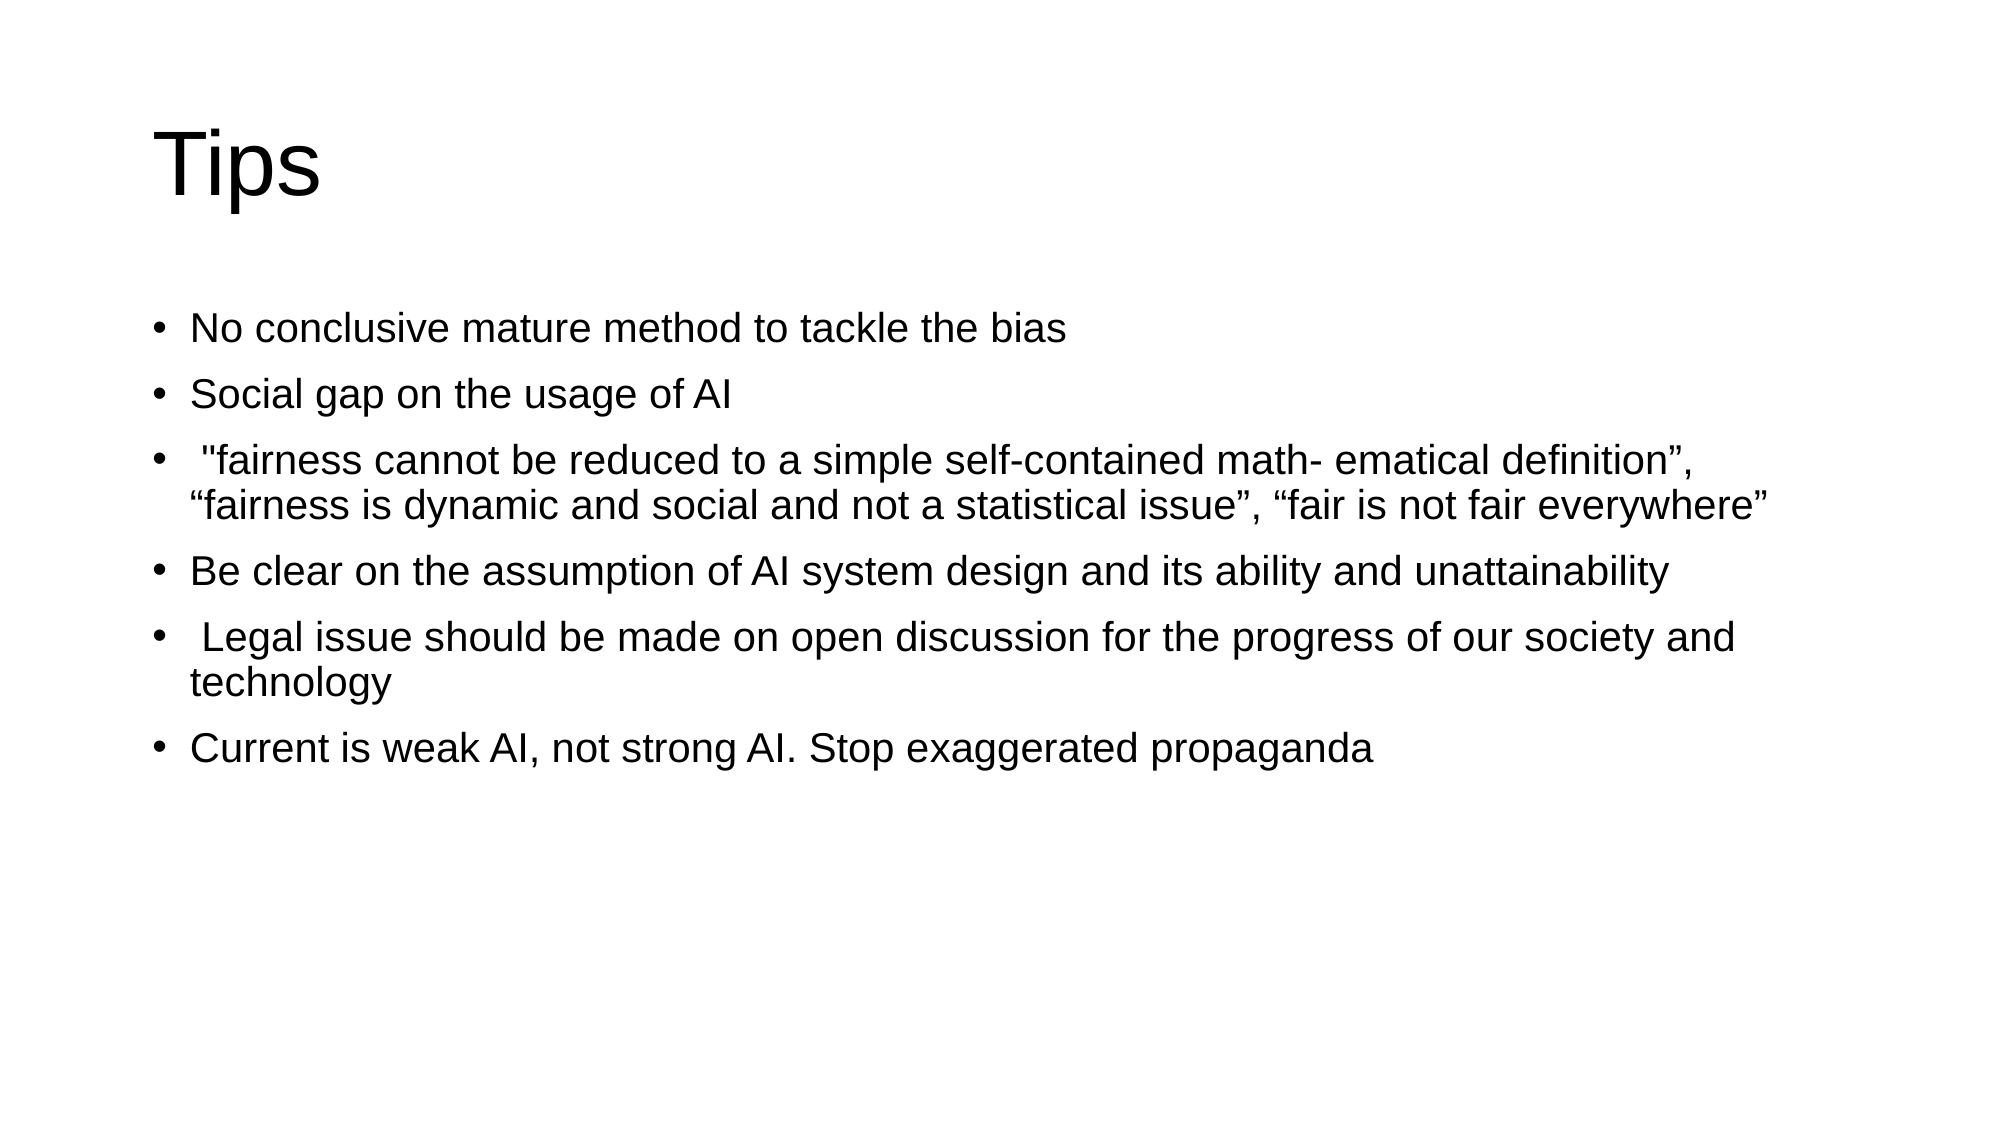

# Tips
No conclusive mature method to tackle the bias
Social gap on the usage of AI
 "fairness cannot be reduced to a simple self-contained math- ematical definition”, “fairness is dynamic and social and not a statistical issue”, “fair is not fair everywhere”
Be clear on the assumption of AI system design and its ability and unattainability
 Legal issue should be made on open discussion for the progress of our society and technology
Current is weak AI, not strong AI. Stop exaggerated propaganda